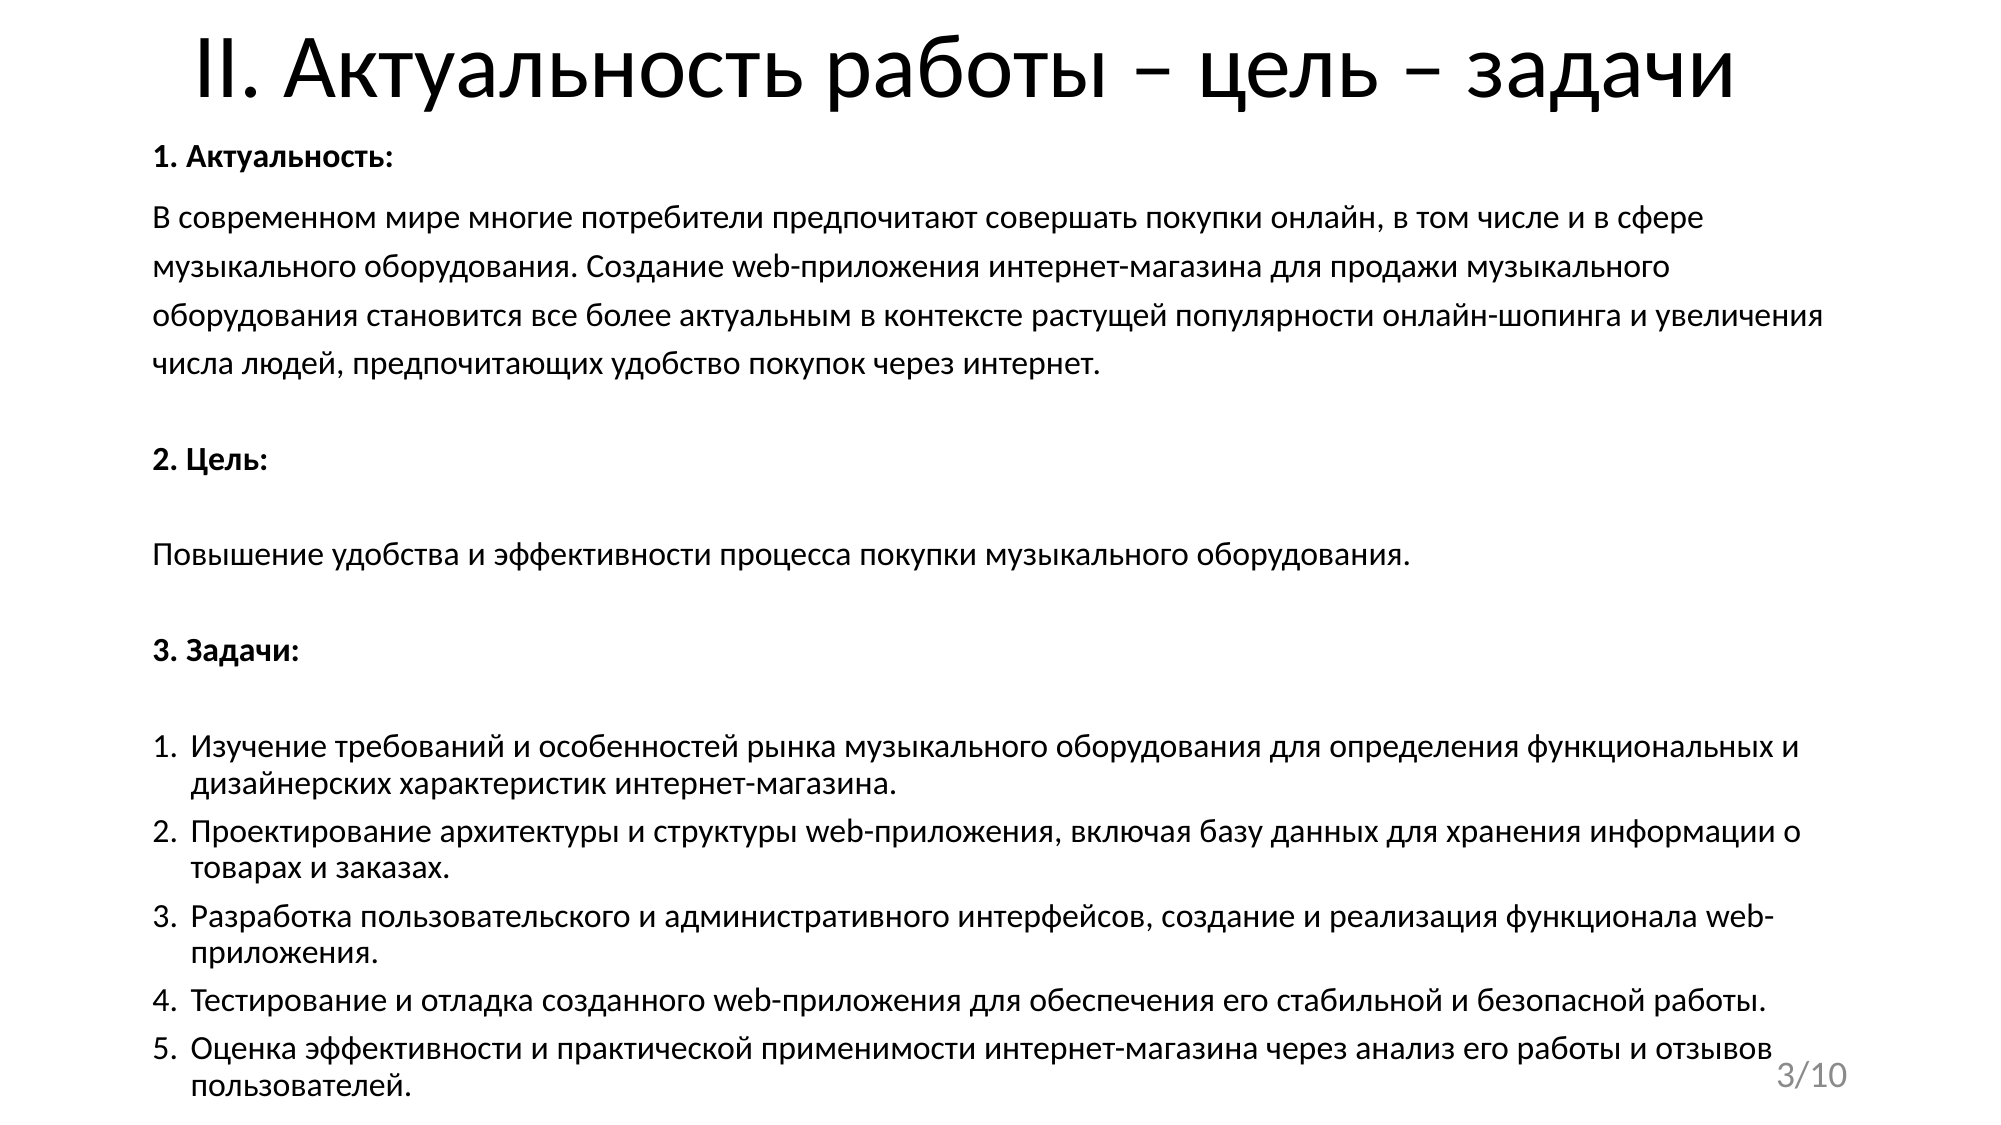

# II. Актуальность работы – цель – задачи
1. Актуальность:
В современном мире многие потребители предпочитают совершать покупки онлайн, в том числе и в сфере музыкального оборудования. Создание web-приложения интернет-магазина для продажи музыкального оборудования становится все более актуальным в контексте растущей популярности онлайн-шопинга и увеличения числа людей, предпочитающих удобство покупок через интернет.

2. Цель:

Повышение удобства и эффективности процесса покупки музыкального оборудования.

3. Задачи:

Изучение требований и особенностей рынка музыкального оборудования для определения функциональных и дизайнерских характеристик интернет-магазина.
Проектирование архитектуры и структуры web-приложения, включая базу данных для хранения информации о товарах и заказах.
Разработка пользовательского и административного интерфейсов, создание и реализация функционала web-приложения.
Тестирование и отладка созданного web-приложения для обеспечения его стабильной и безопасной работы.
Оценка эффективности и практической применимости интернет-магазина через анализ его работы и отзывов пользователей.

3/10